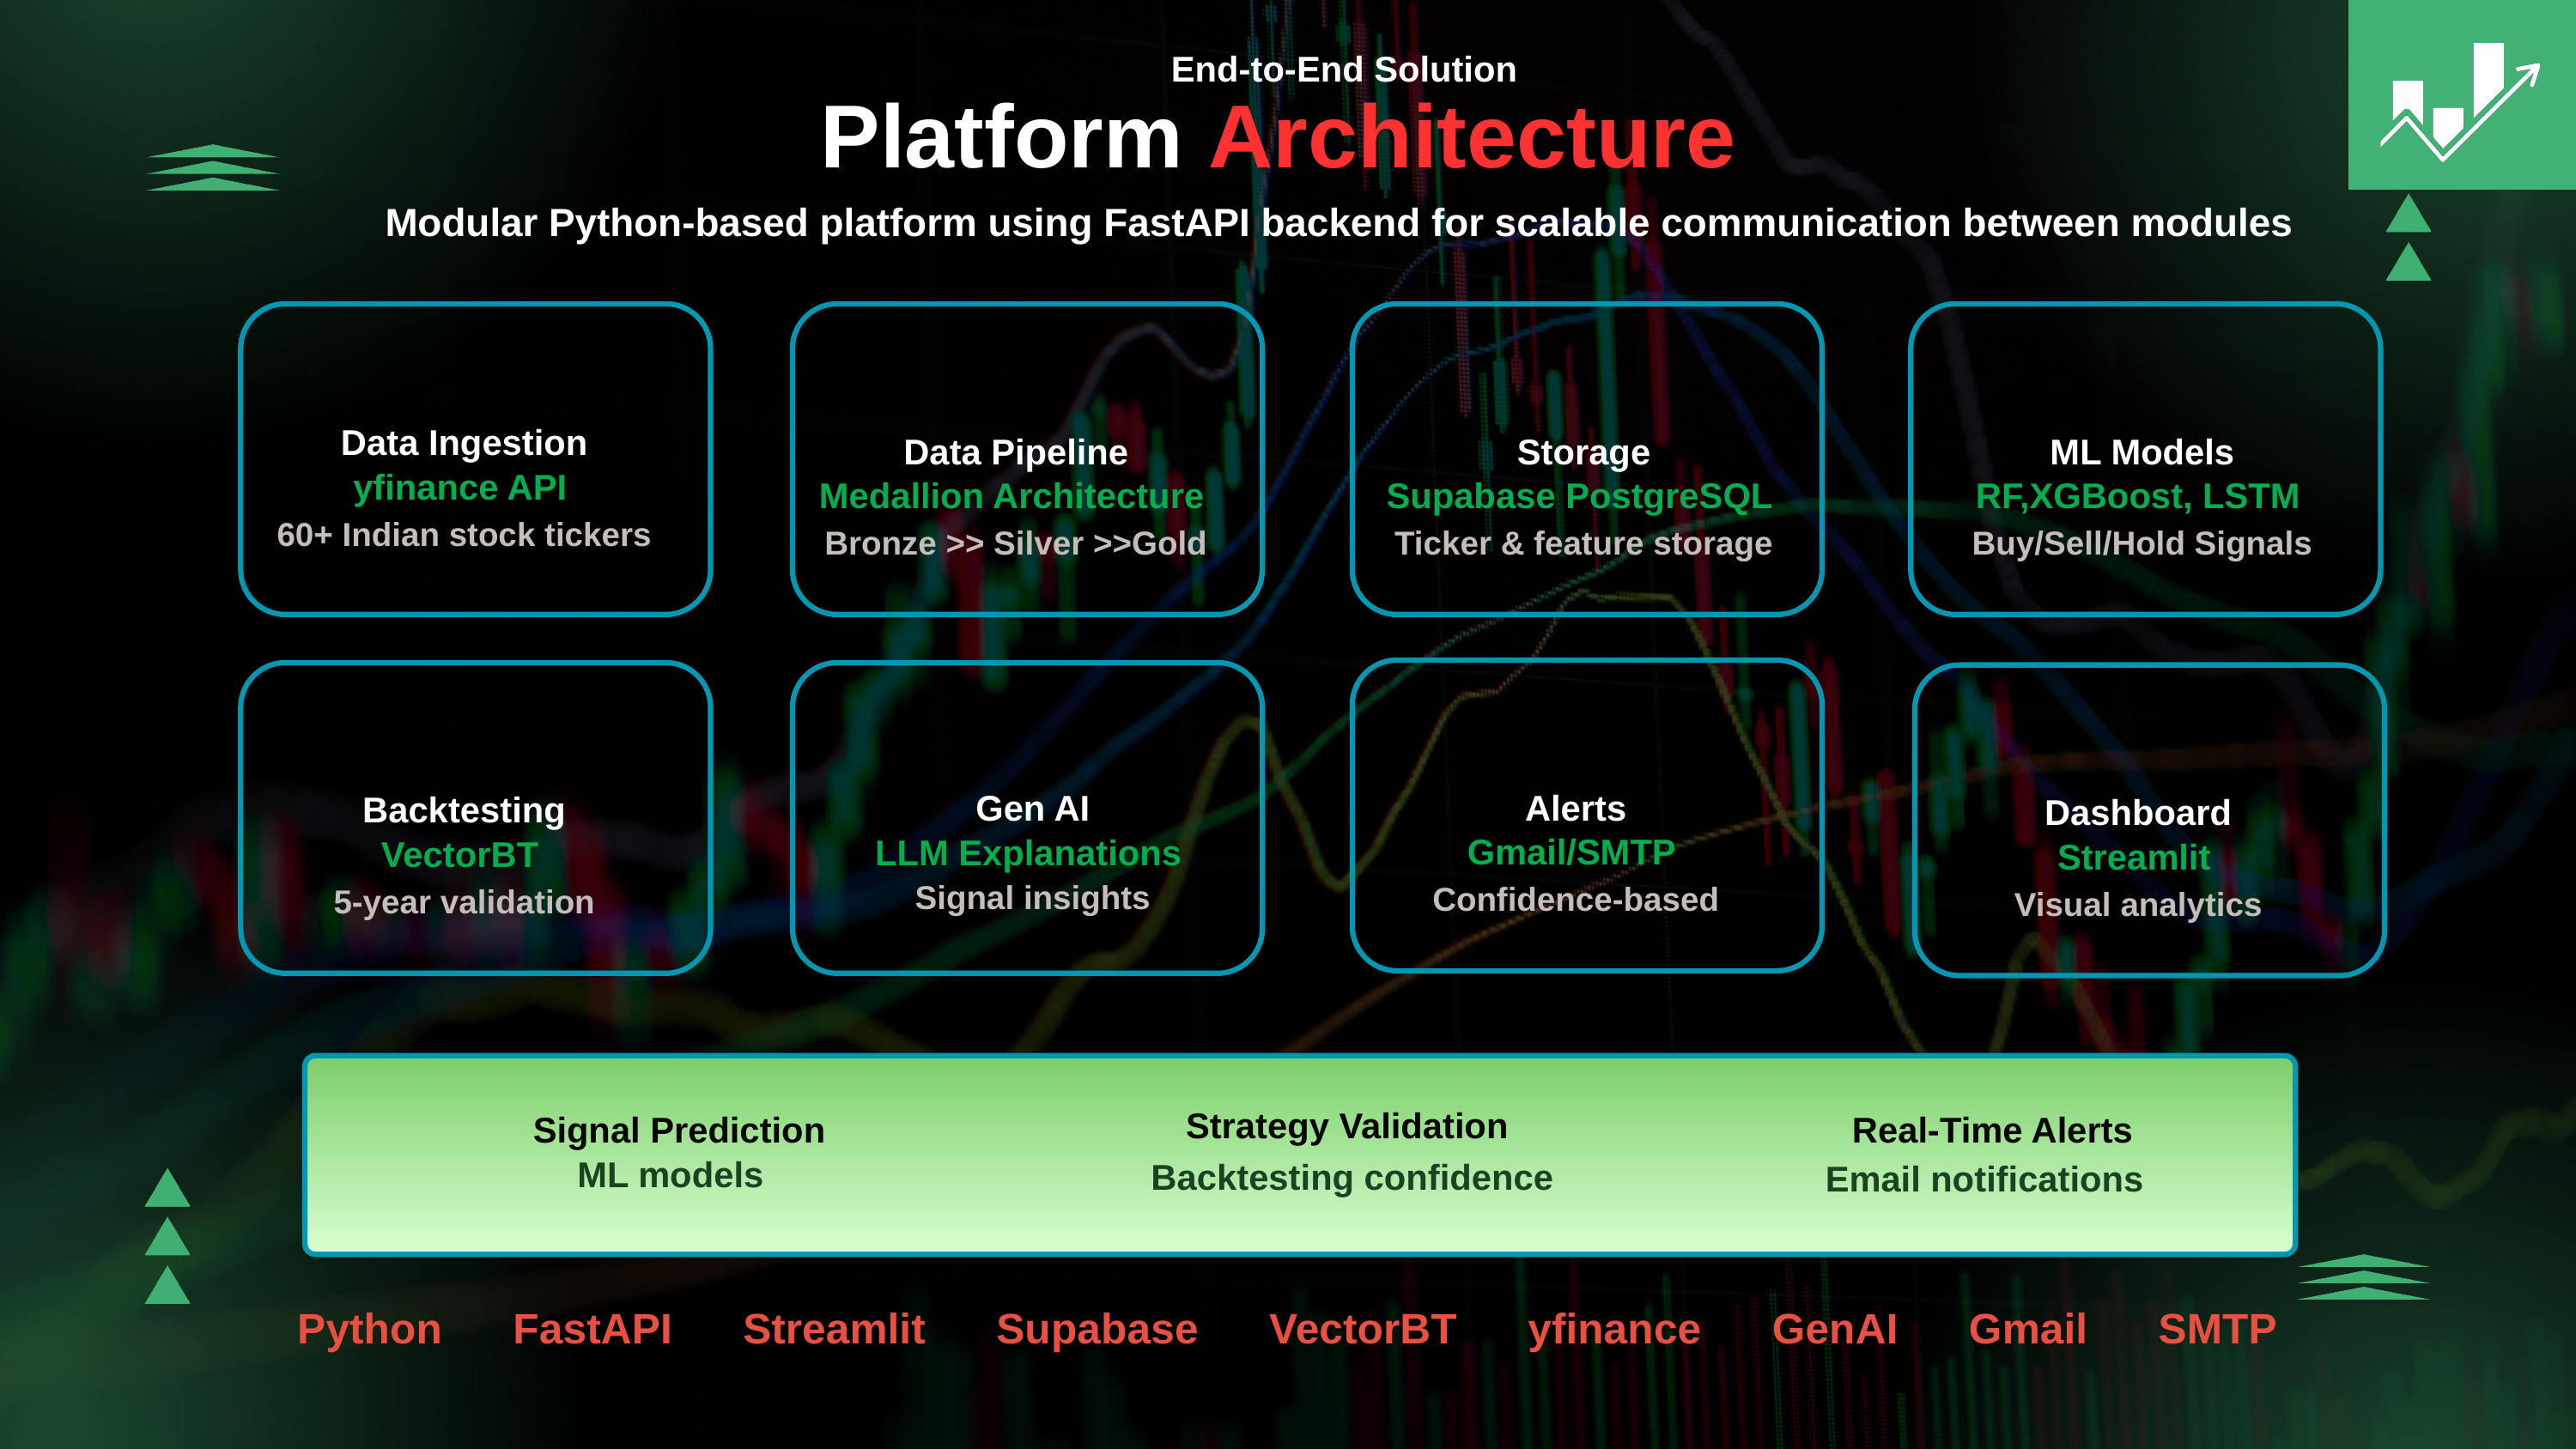

End-to-End Solution

Platform Architecture

Modular Python-based platform using FastAPI backend for scalable communication between modules

Data Ingestion

Data Pipeline
Storage
ML Models
yfinance API

Medallion Architecture
Supabase PostgreSQL
RF,XGBoost, LSTM
60+ Indian stock tickers

Bronze >> Silver >>Gold
Ticker & feature storage
Buy/Sell/Hold Signals

Alerts
Gen AI
Backtesting
Dashboard

Gmail/SMTP
LLM Explanations
VectorBT
Streamlit
Signal insights
Confidence-based
5-year validation
Visual analytics

Strategy Validation
Signal Prediction
Real-Time Alerts

ML models
Backtesting confidence

Email notifications

Python      FastAPI      Streamlit      Supabase      VectorBT      yfinance      GenAI      Gmail      SMTP